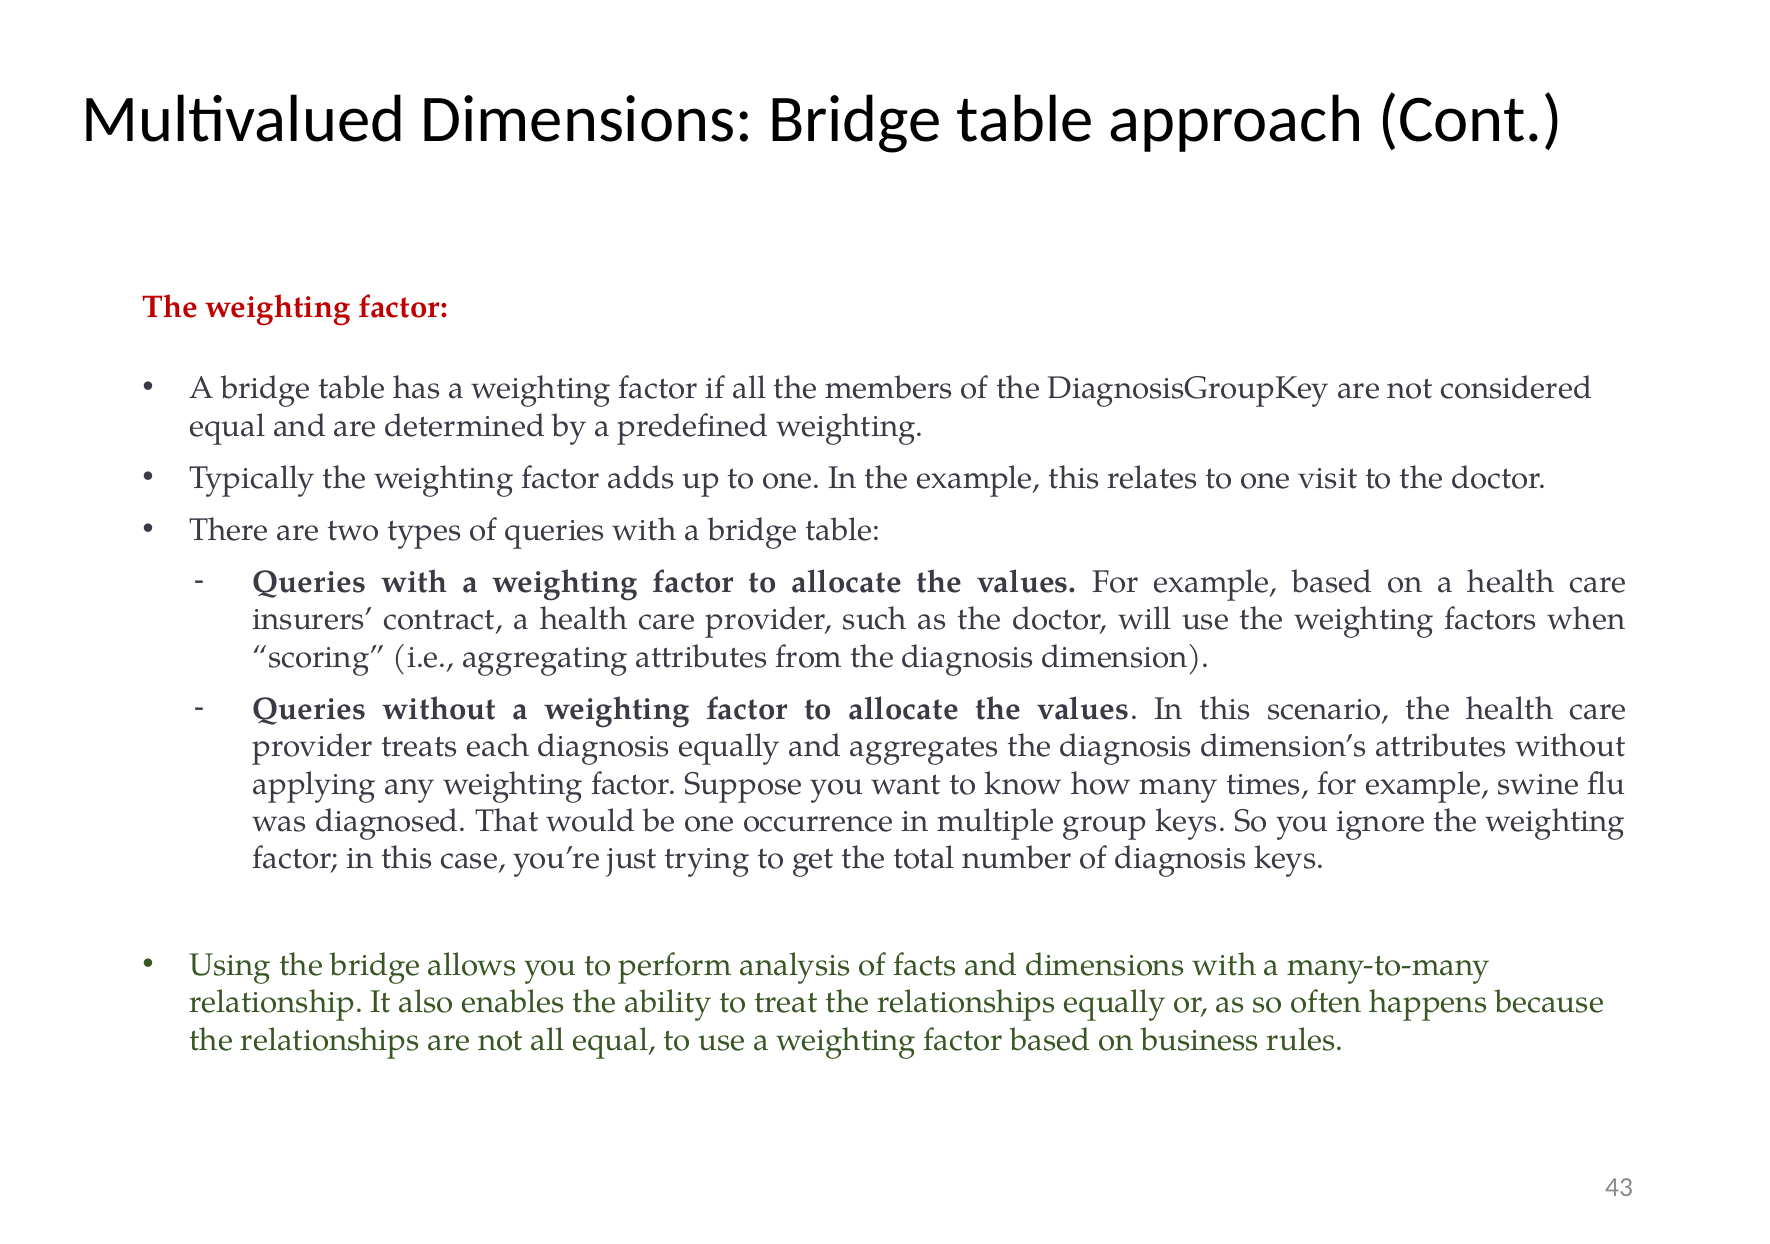

# Multivalued Dimensions: Bridge table approach (Cont.)
The weighting factor:

A bridge table has a weighting factor if all the members of the DiagnosisGroupKey are not considered equal and are determined by a predefined weighting.
Typically the weighting factor adds up to one. In the example, this relates to one visit to the doctor.
There are two types of queries with a bridge table:
Queries with a weighting factor to allocate the values. For example, based on a health care insurers’ contract, a health care provider, such as the doctor, will use the weighting factors when “scoring” (i.e., aggregating attributes from the diagnosis dimension).
Queries without a weighting factor to allocate the values. In this scenario, the health care provider treats each diagnosis equally and aggregates the diagnosis dimension’s attributes without applying any weighting factor. Suppose you want to know how many times, for example, swine flu was diagnosed. That would be one occurrence in multiple group keys. So you ignore the weighting factor; in this case, you’re just trying to get the total number of diagnosis keys.

Using the bridge allows you to perform analysis of facts and dimensions with a many-to-many relationship. It also enables the ability to treat the relationships equally or, as so often happens because the relationships are not all equal, to use a weighting factor based on business rules.

43